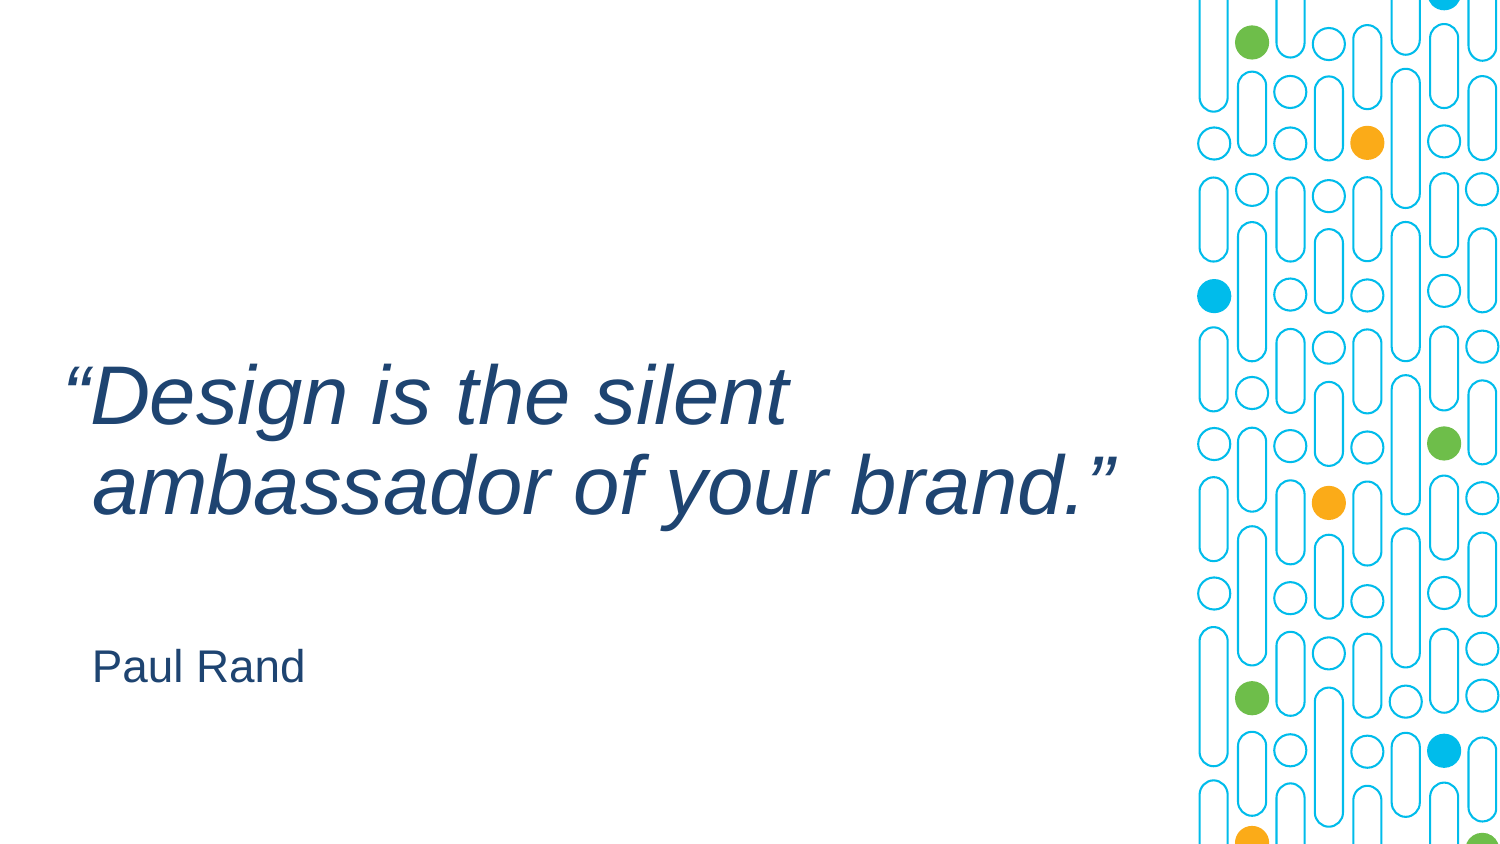

# “Design is the silent ambassador of your brand.”
Paul Rand